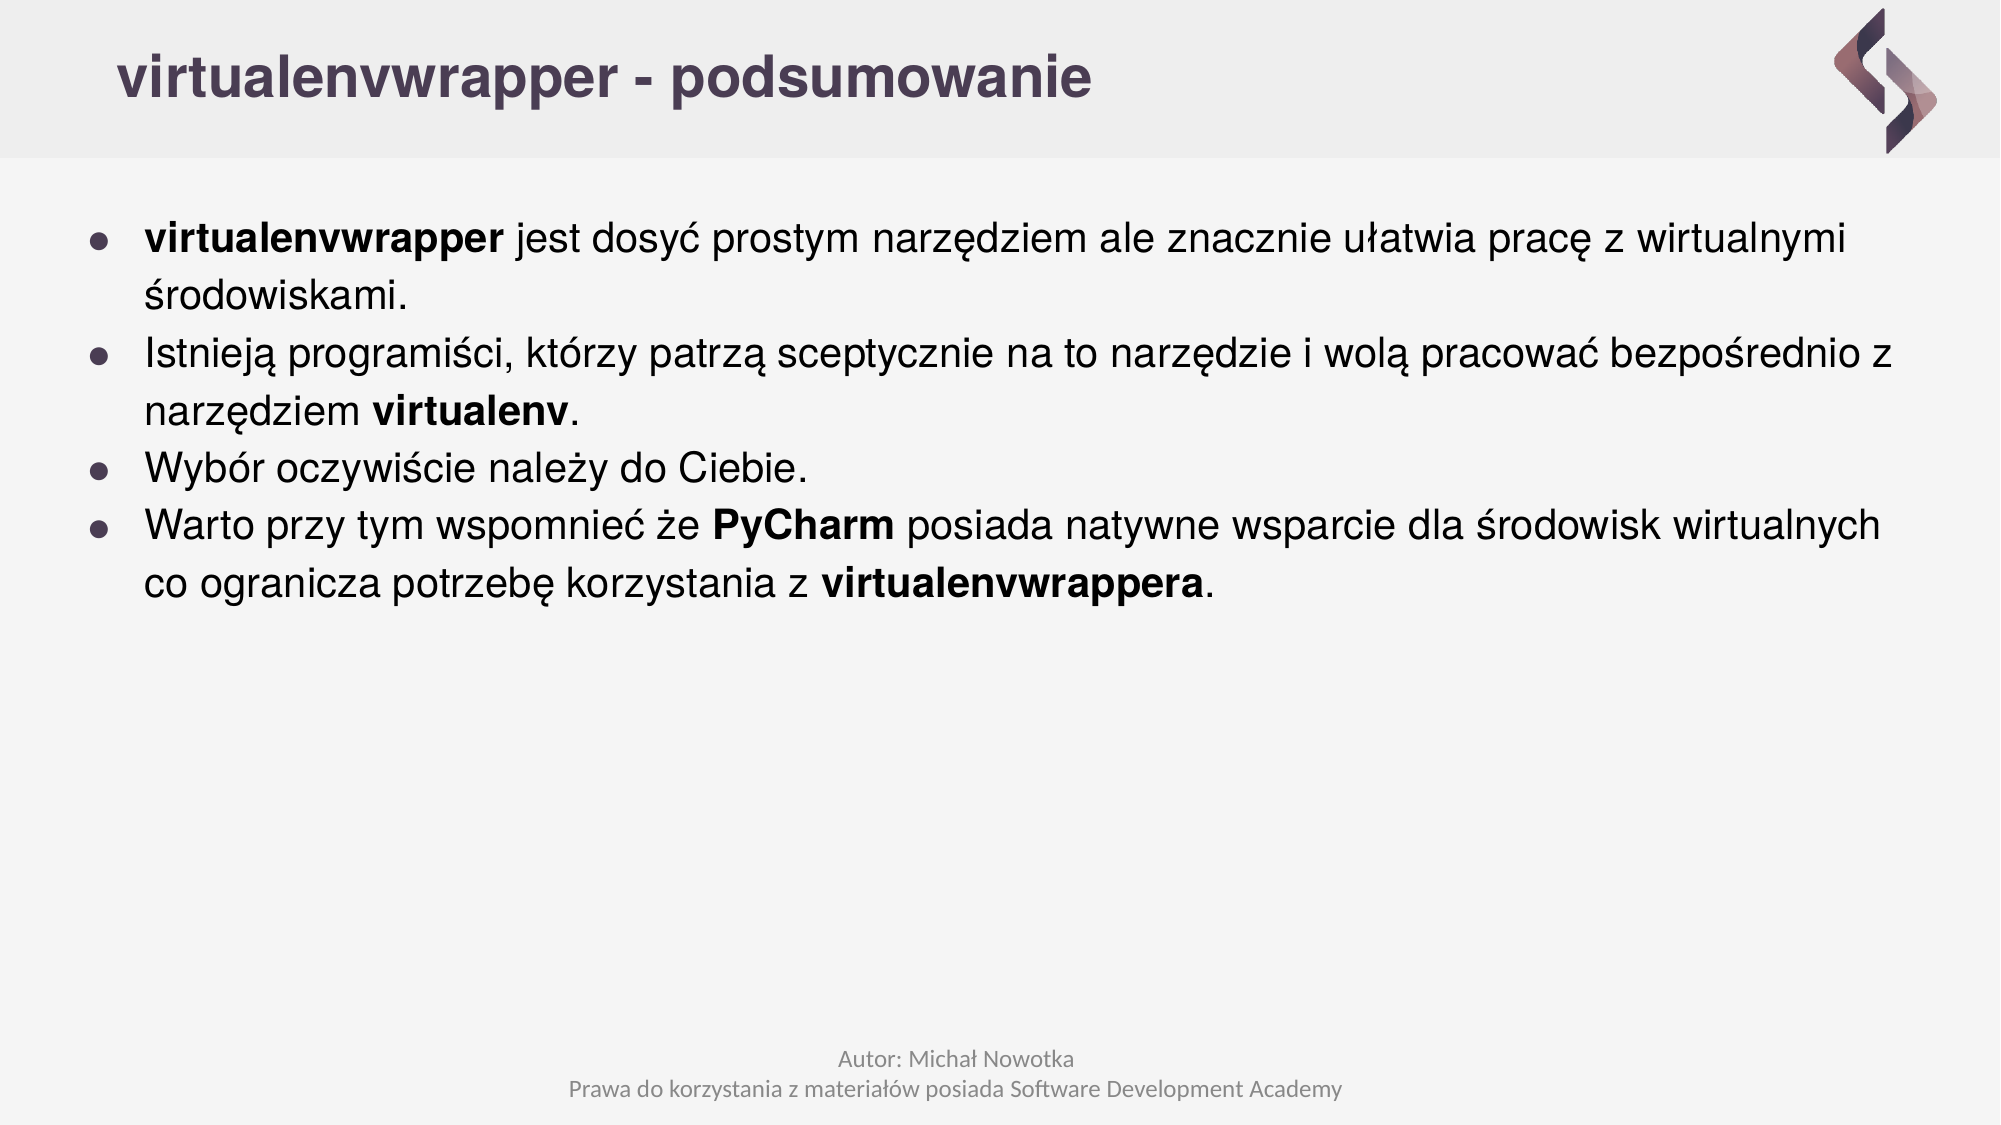

# virtualenvwrapper - podsumowanie
virtualenvwrapper jest dosyć prostym narzędziem ale znacznie ułatwia pracę z wirtualnymi środowiskami.
Istnieją programiści, którzy patrzą sceptycznie na to narzędzie i wolą pracować bezpośrednio z narzędziem virtualenv.
Wybór oczywiście należy do Ciebie.
Warto przy tym wspomnieć że PyCharm posiada natywne wsparcie dla środowisk wirtualnych co ogranicza potrzebę korzystania z virtualenvwrappera.
Autor: Michał Nowotka
Prawa do korzystania z materiałów posiada Software Development Academy